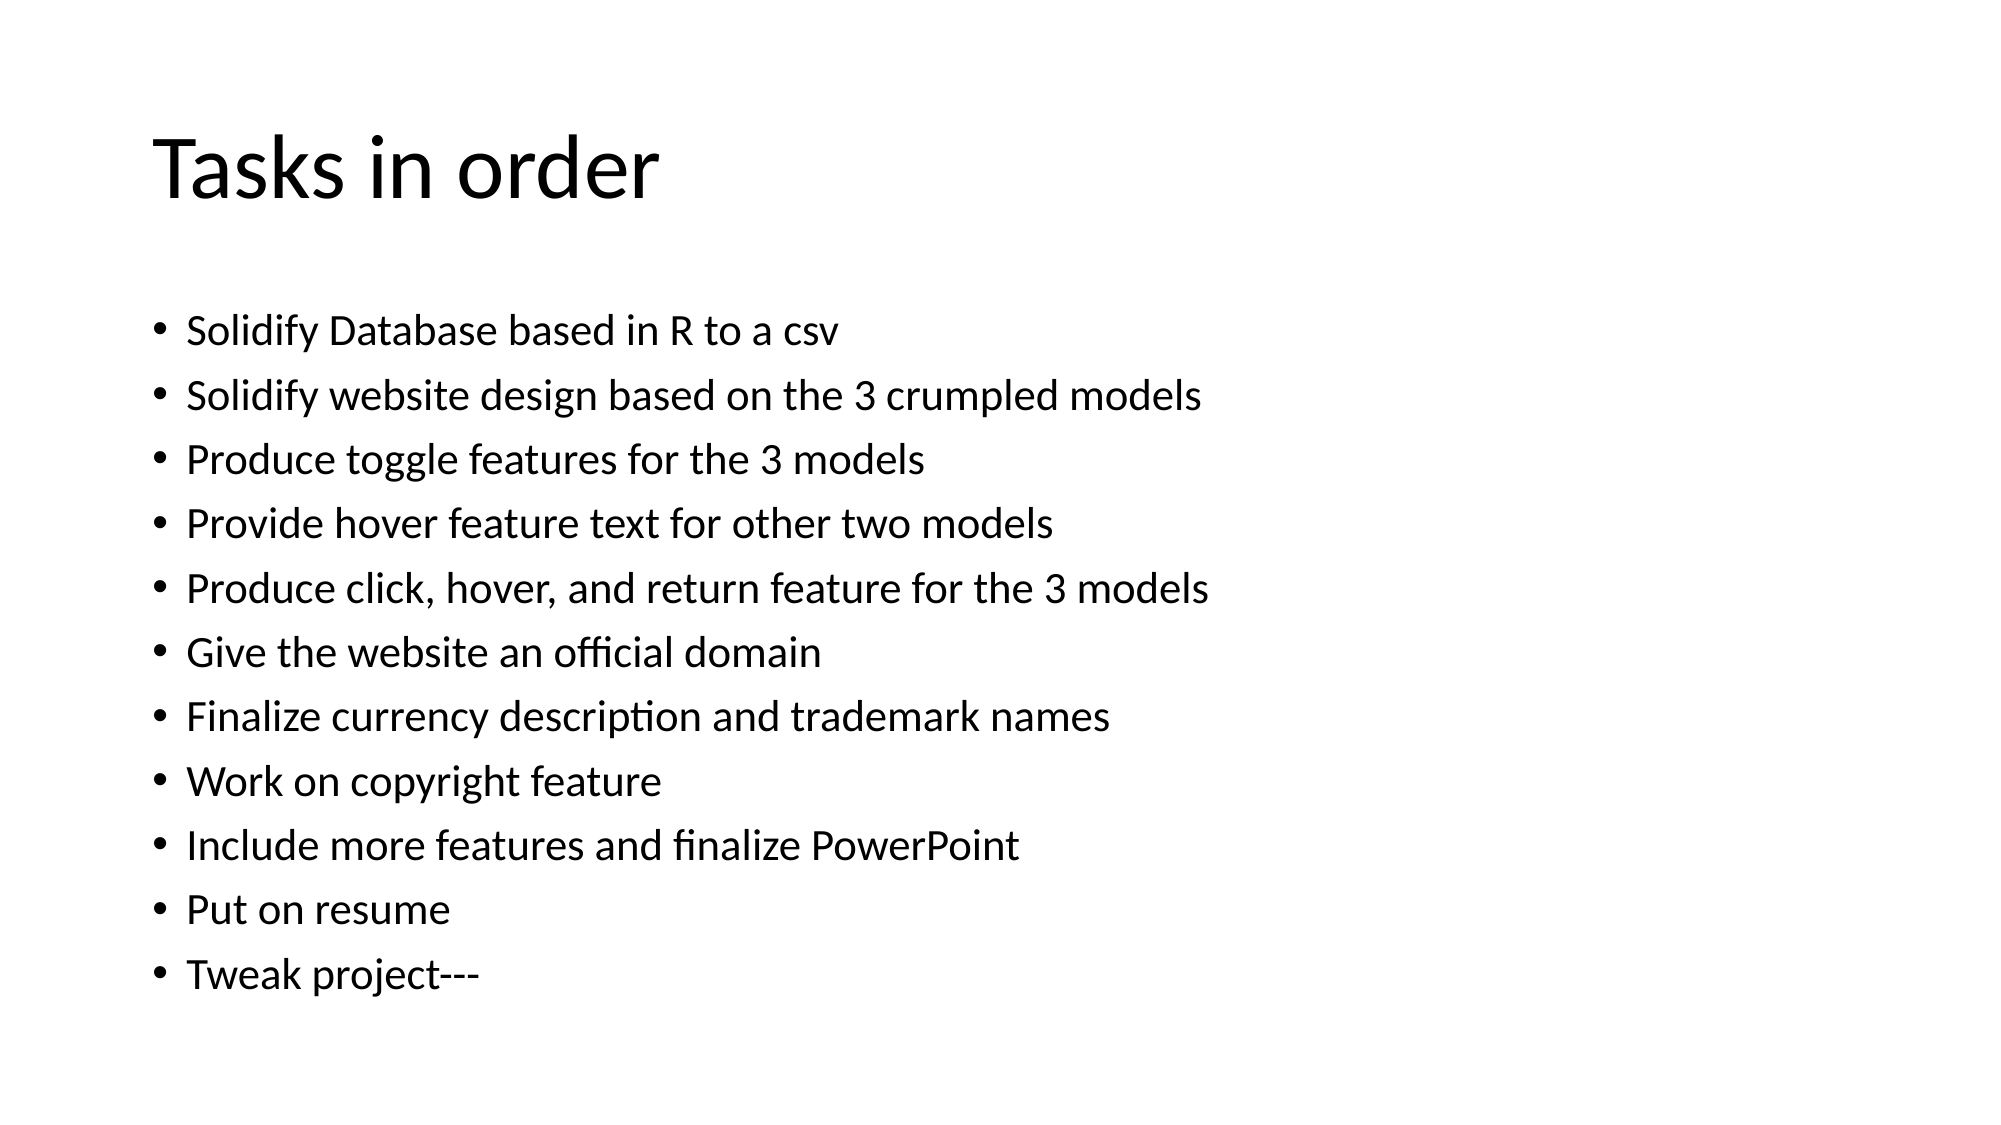

# Tasks in order
Solidify Database based in R to a csv
Solidify website design based on the 3 crumpled models
Produce toggle features for the 3 models
Provide hover feature text for other two models
Produce click, hover, and return feature for the 3 models
Give the website an official domain
Finalize currency description and trademark names
Work on copyright feature
Include more features and finalize PowerPoint
Put on resume
Tweak project---